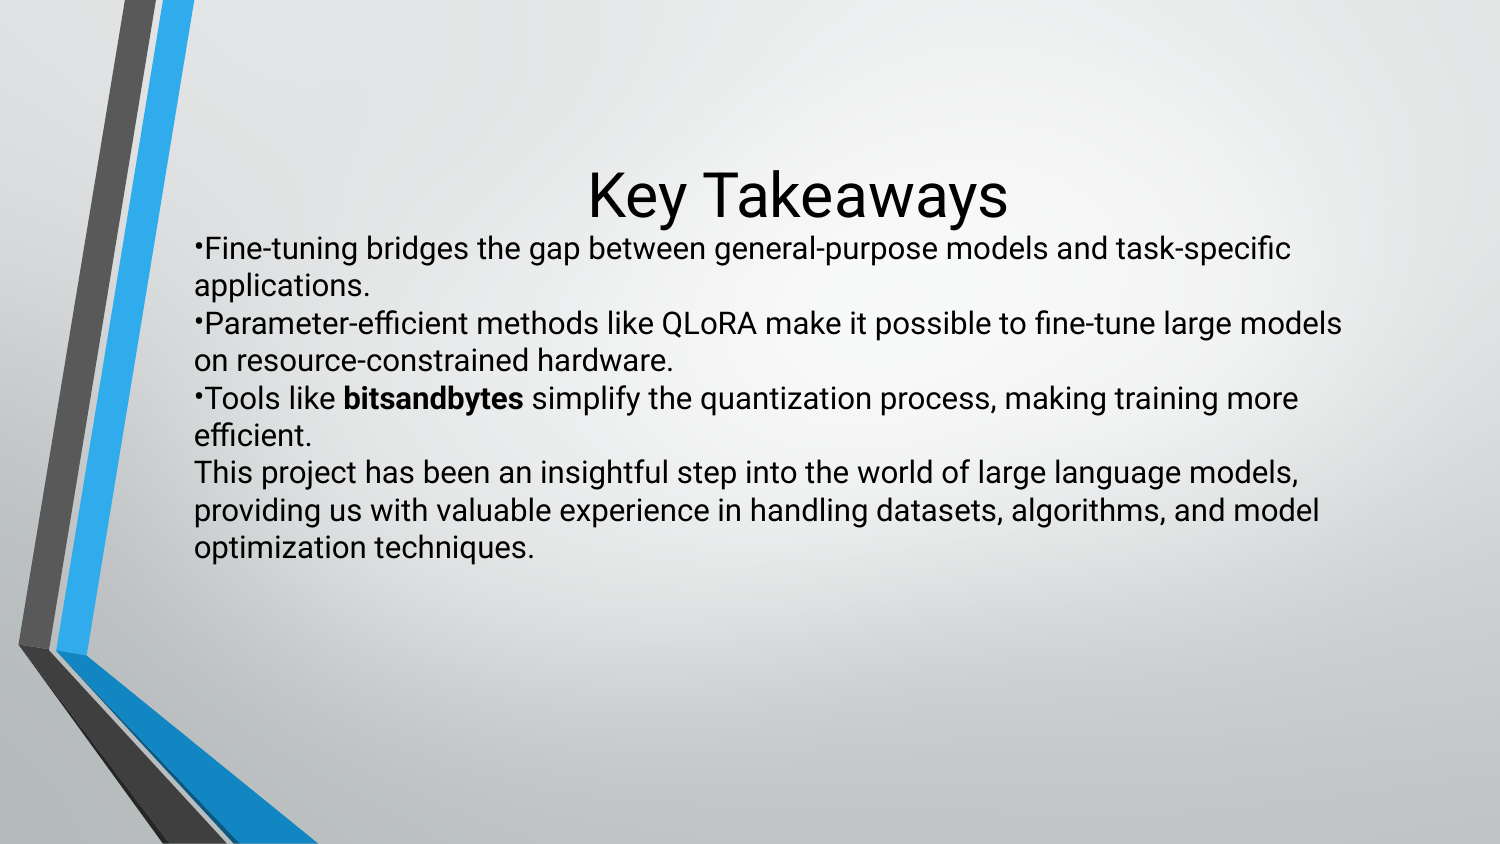

# Key Takeaways

Fine-tuning bridges the gap between general-purpose models and task-specific applications.
Parameter-efficient methods like QLoRA make it possible to fine-tune large models on resource-constrained hardware.
Tools like bitsandbytes simplify the quantization process, making training more efficient.
This project has been an insightful step into the world of large language models, providing us with valuable experience in handling datasets, algorithms, and model optimization techniques.